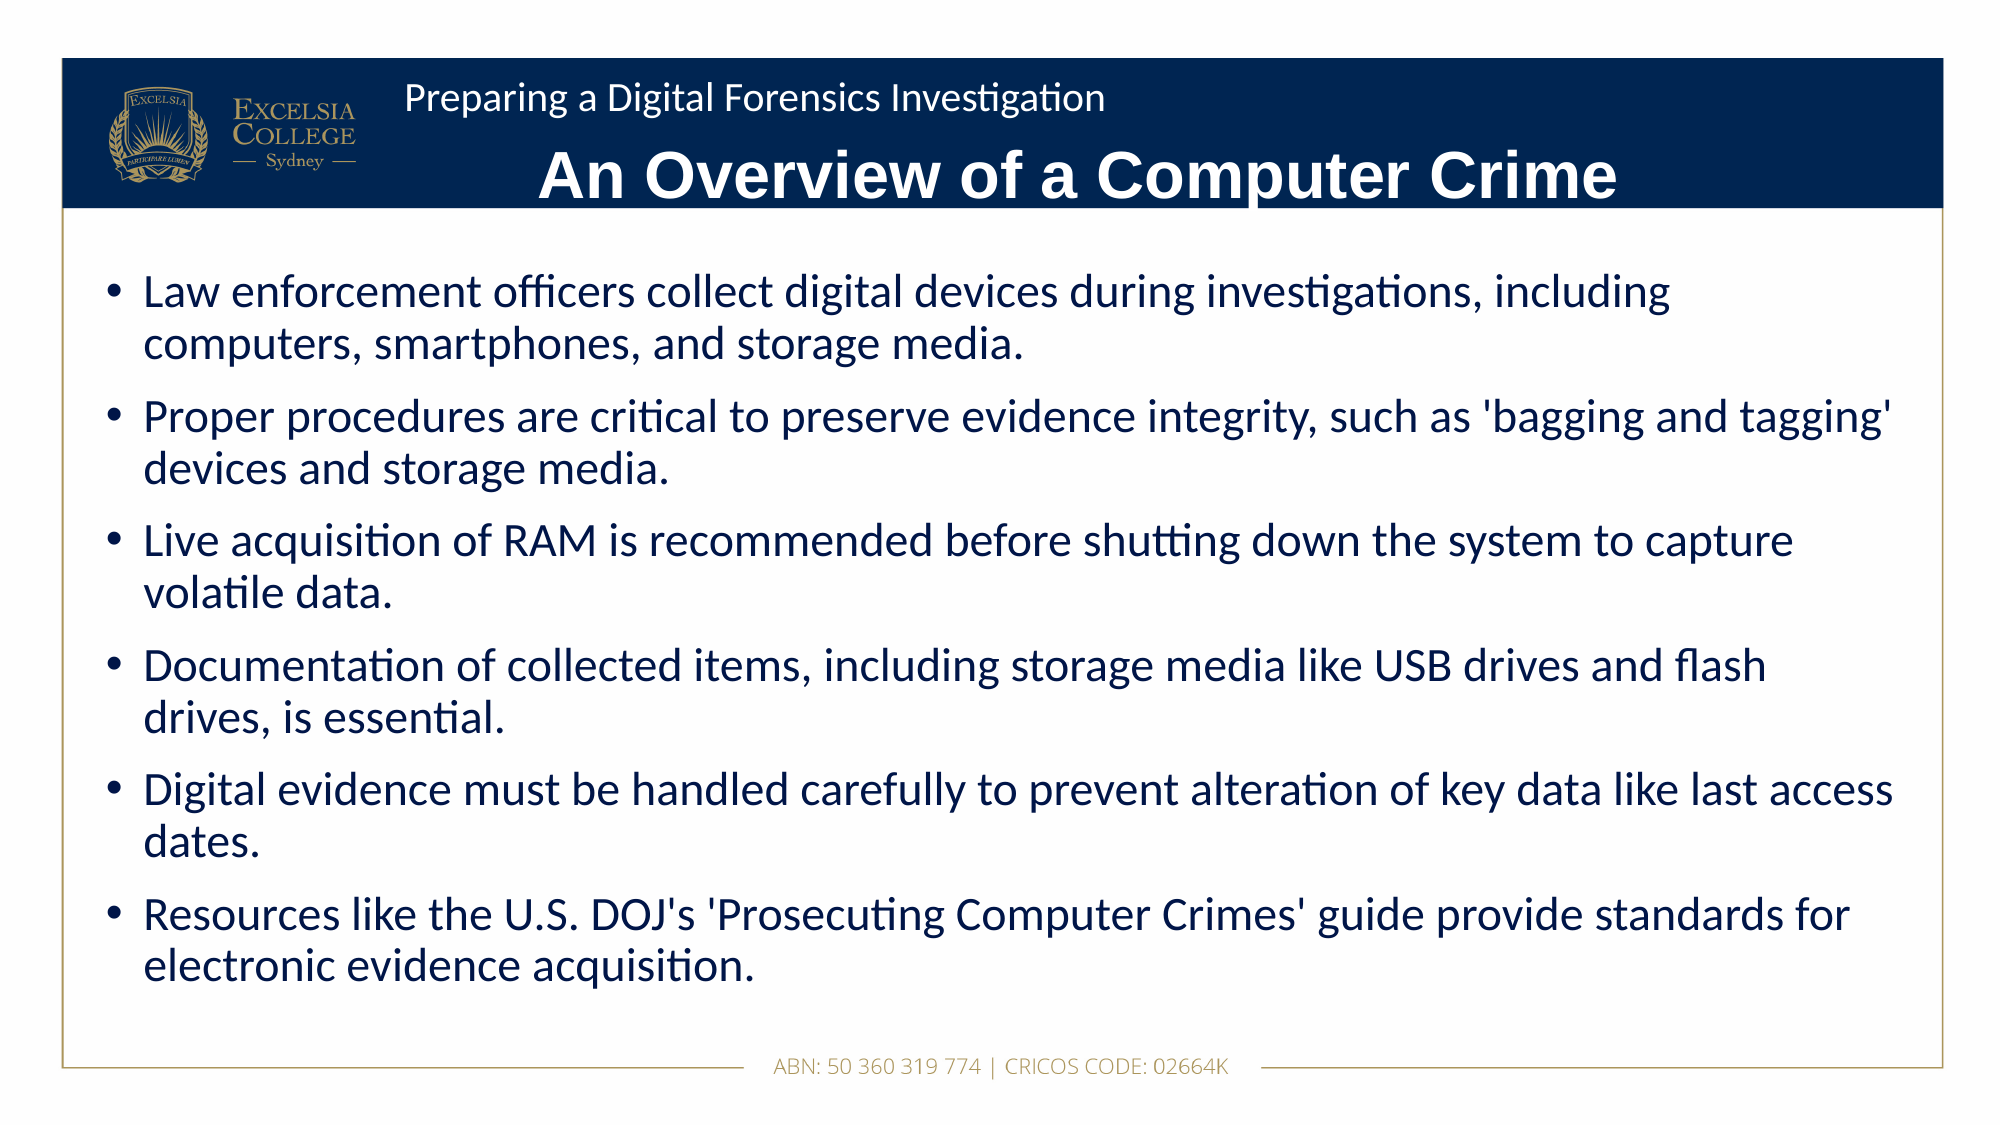

# Preparing a Digital Forensics Investigation
An Overview of a Computer Crime
Law enforcement officers collect digital devices during investigations, including computers, smartphones, and storage media.
Proper procedures are critical to preserve evidence integrity, such as 'bagging and tagging' devices and storage media.
Live acquisition of RAM is recommended before shutting down the system to capture volatile data.
Documentation of collected items, including storage media like USB drives and flash drives, is essential.
Digital evidence must be handled carefully to prevent alteration of key data like last access dates.
Resources like the U.S. DOJ's 'Prosecuting Computer Crimes' guide provide standards for electronic evidence acquisition.